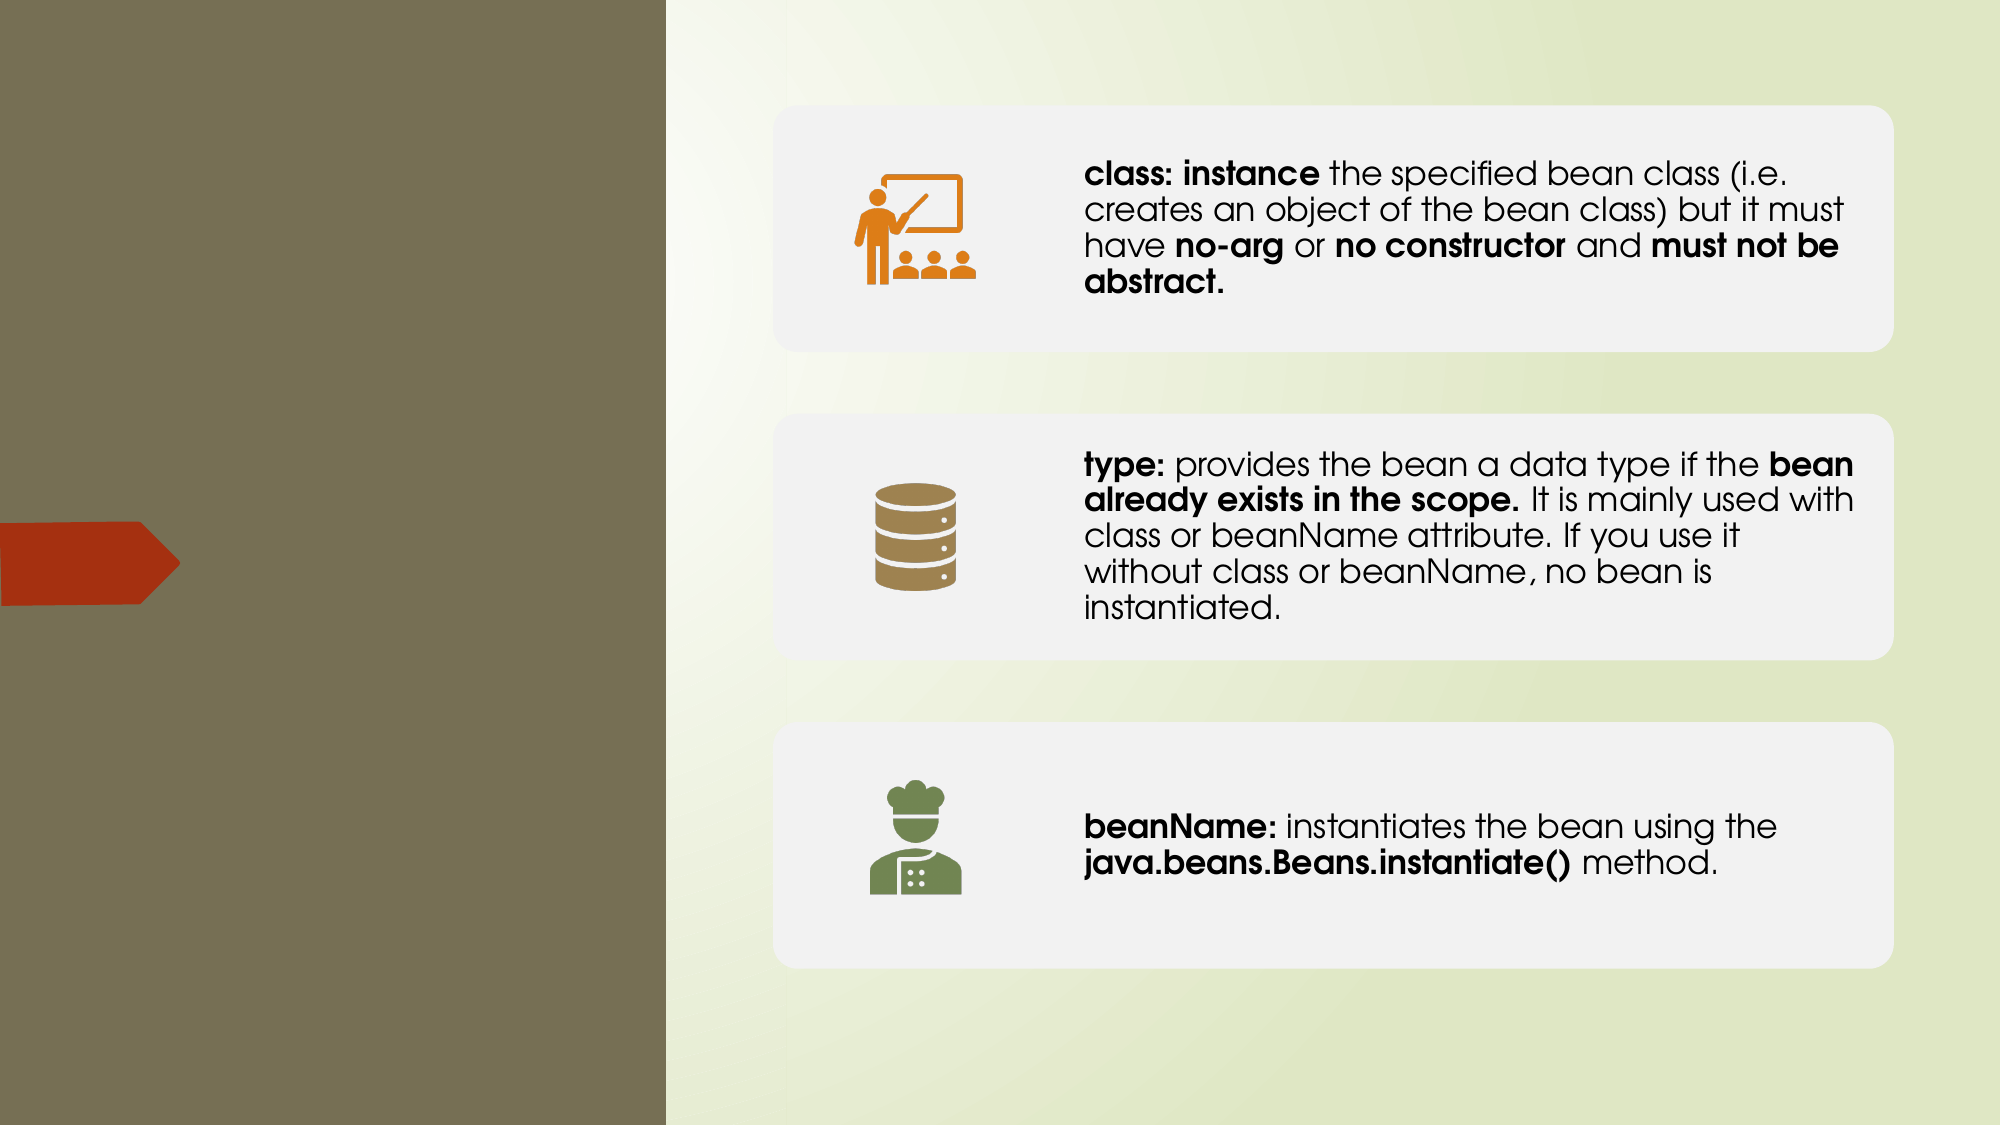

class: instance the specified bean class (i.e. creates an object of the bean class) but it must have no-arg or no constructor and must not be abstract.
type: provides the bean a data type if the bean already exists in the scope. It is mainly used with class or beanName attribute. If you use it without class or beanName, no bean is instantiated.
beanName: instantiates the bean using the java.beans.Beans.instantiate() method.
#